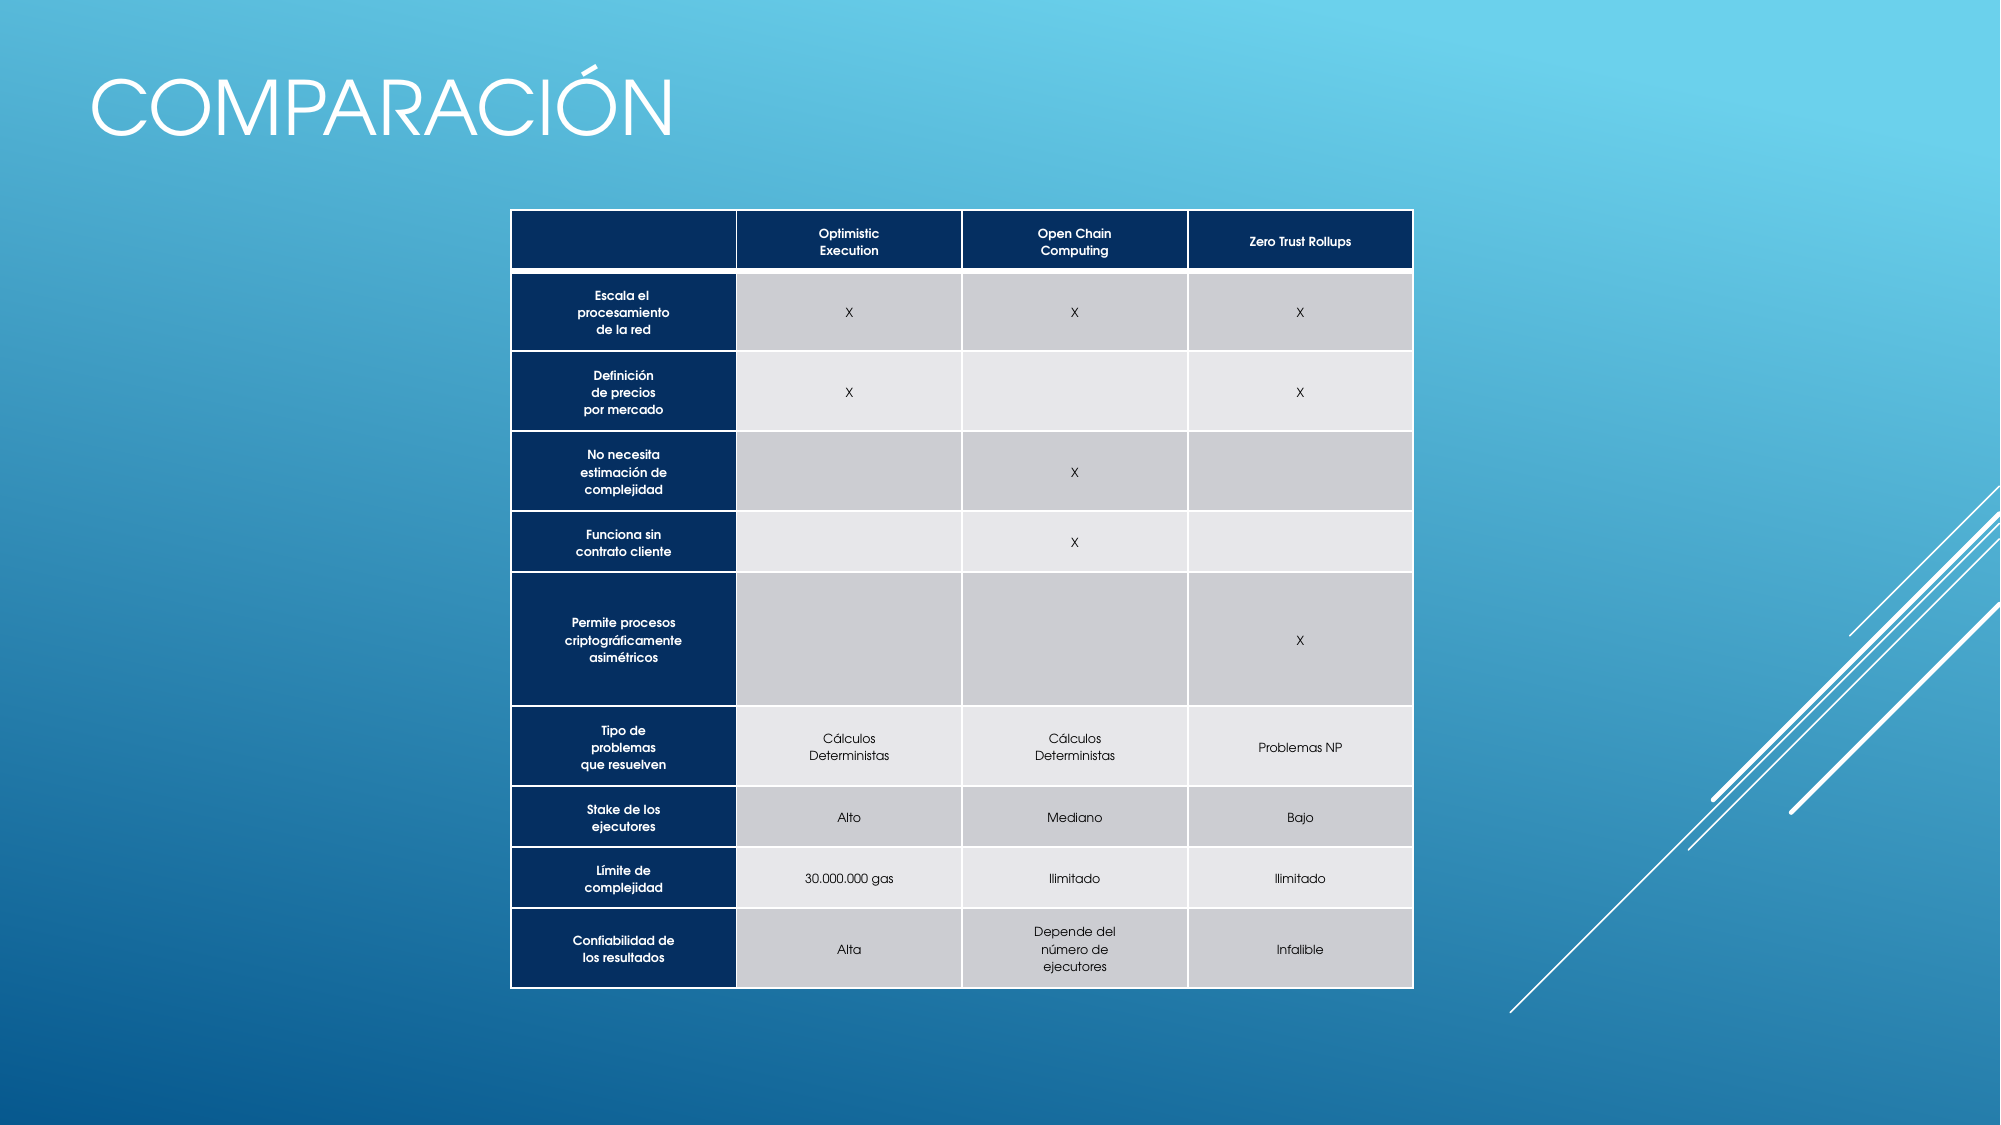

# comparación
|  | Optimistic Execution | Open Chain Computing | Zero Trust Rollups |
| --- | --- | --- | --- |
| Escala el procesamiento de la red | X | X | X |
| Definición de precios por mercado | X |  | X |
| No necesita estimación de complejidad |  | X |  |
| Funciona sin contrato cliente |  | X |  |
| Permite procesos criptográficamente asimétricos |  |  | X |
| Tipo de problemas que resuelven | Cálculos Deterministas | Cálculos Deterministas | Problemas NP |
| Stake de los ejecutores | Alto | Mediano | Bajo |
| Límite de complejidad | 30.000.000 gas | Ilimitado | Ilimitado |
| Confiabilidad de los resultados | Alta | Depende del número de ejecutores | Infalible |